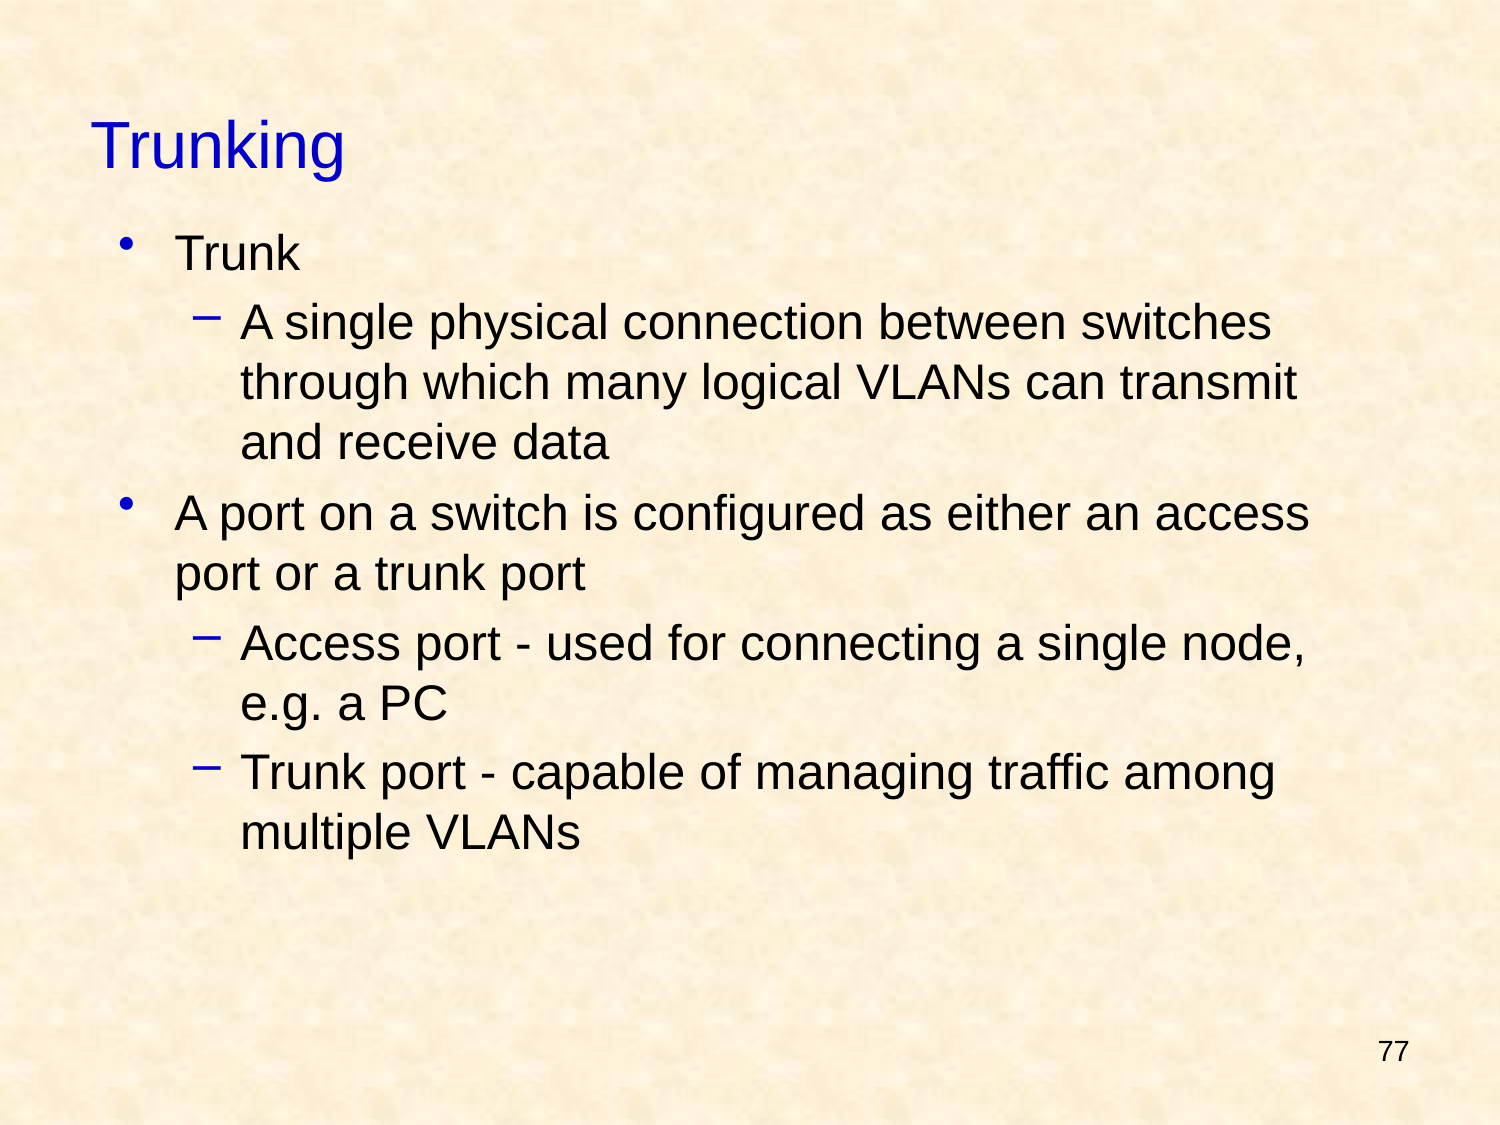

# Trunking
Trunk
A single physical connection between switches through which many logical VLANs can transmit and receive data
A port on a switch is configured as either an access port or a trunk port
Access port - used for connecting a single node, e.g. a PC
Trunk port - capable of managing traffic among multiple VLANs
77